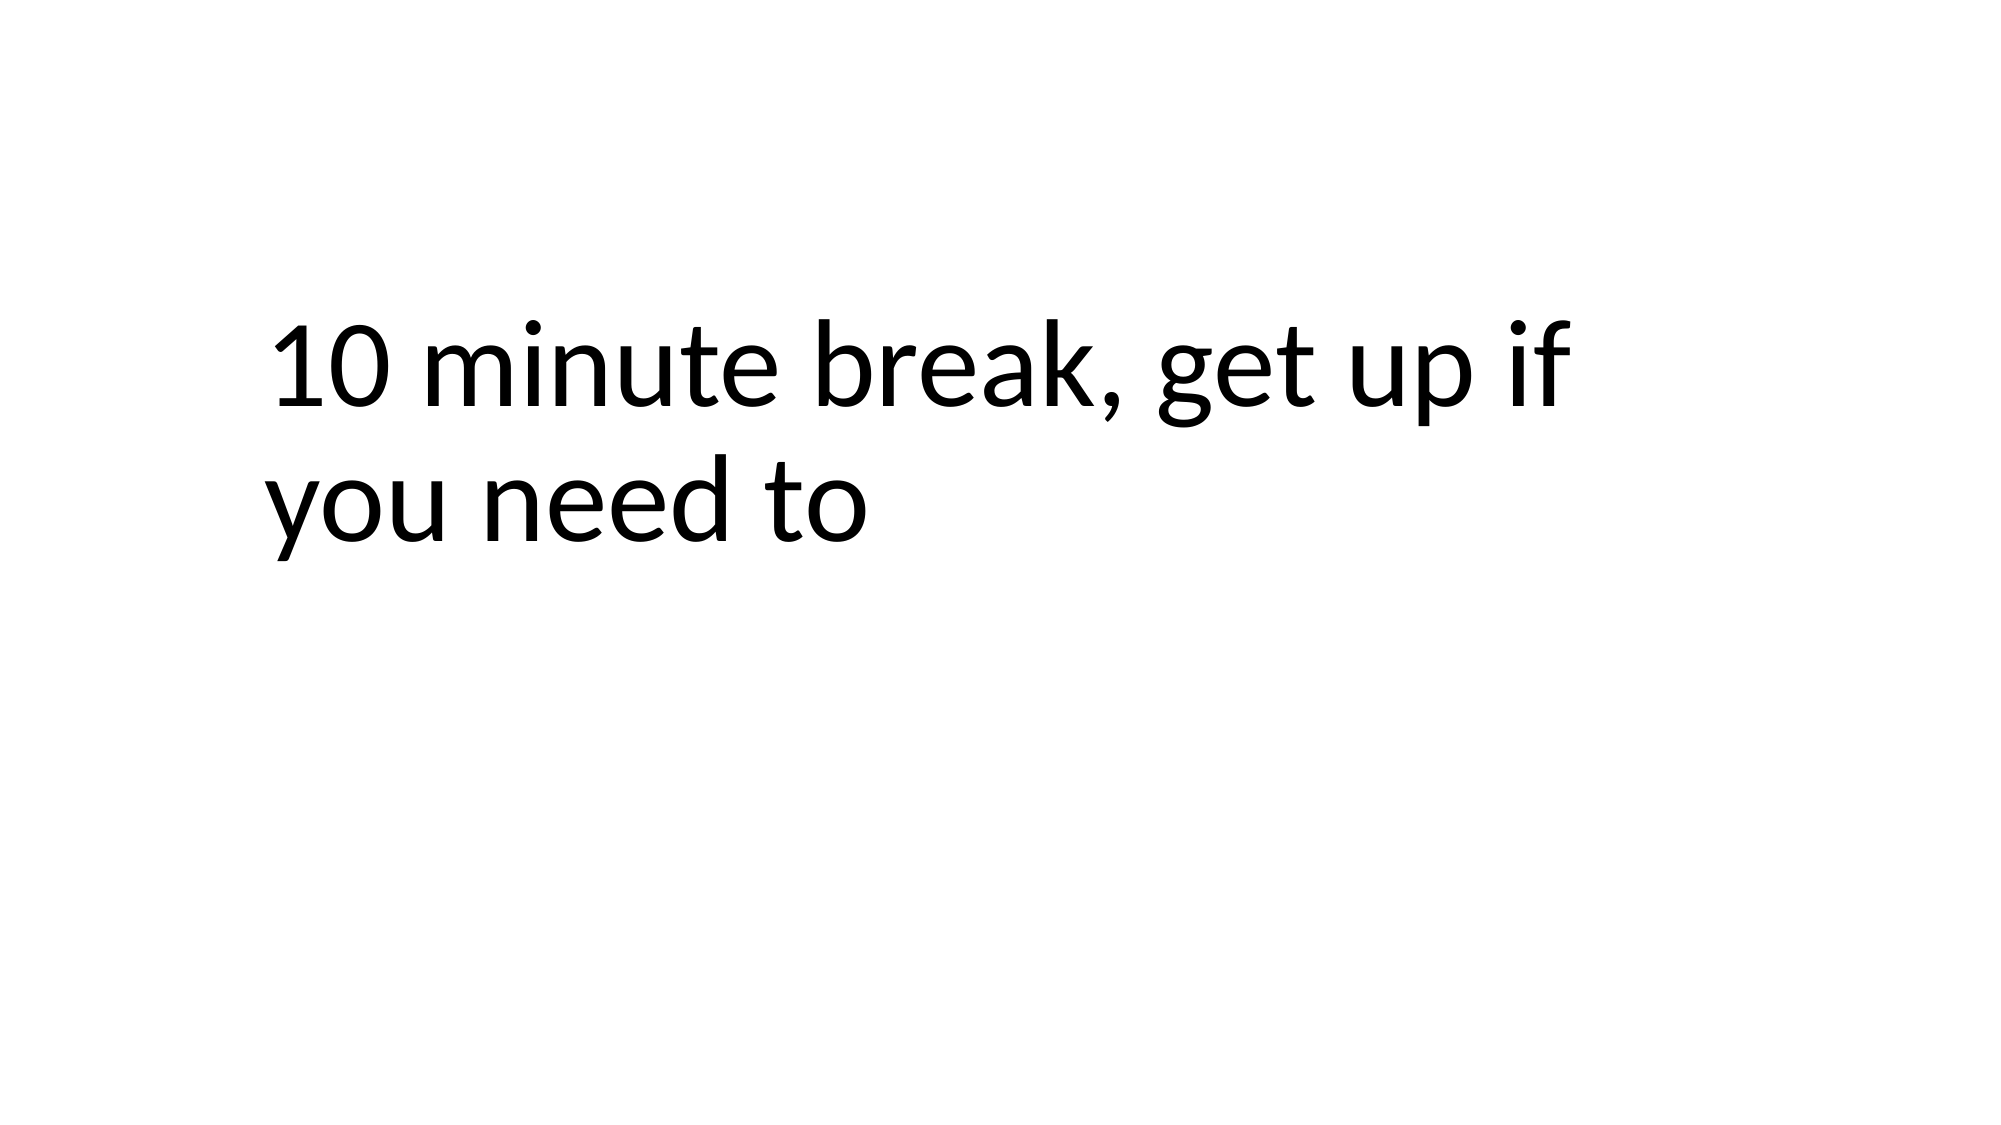

# 10 minute break, get up if you need to